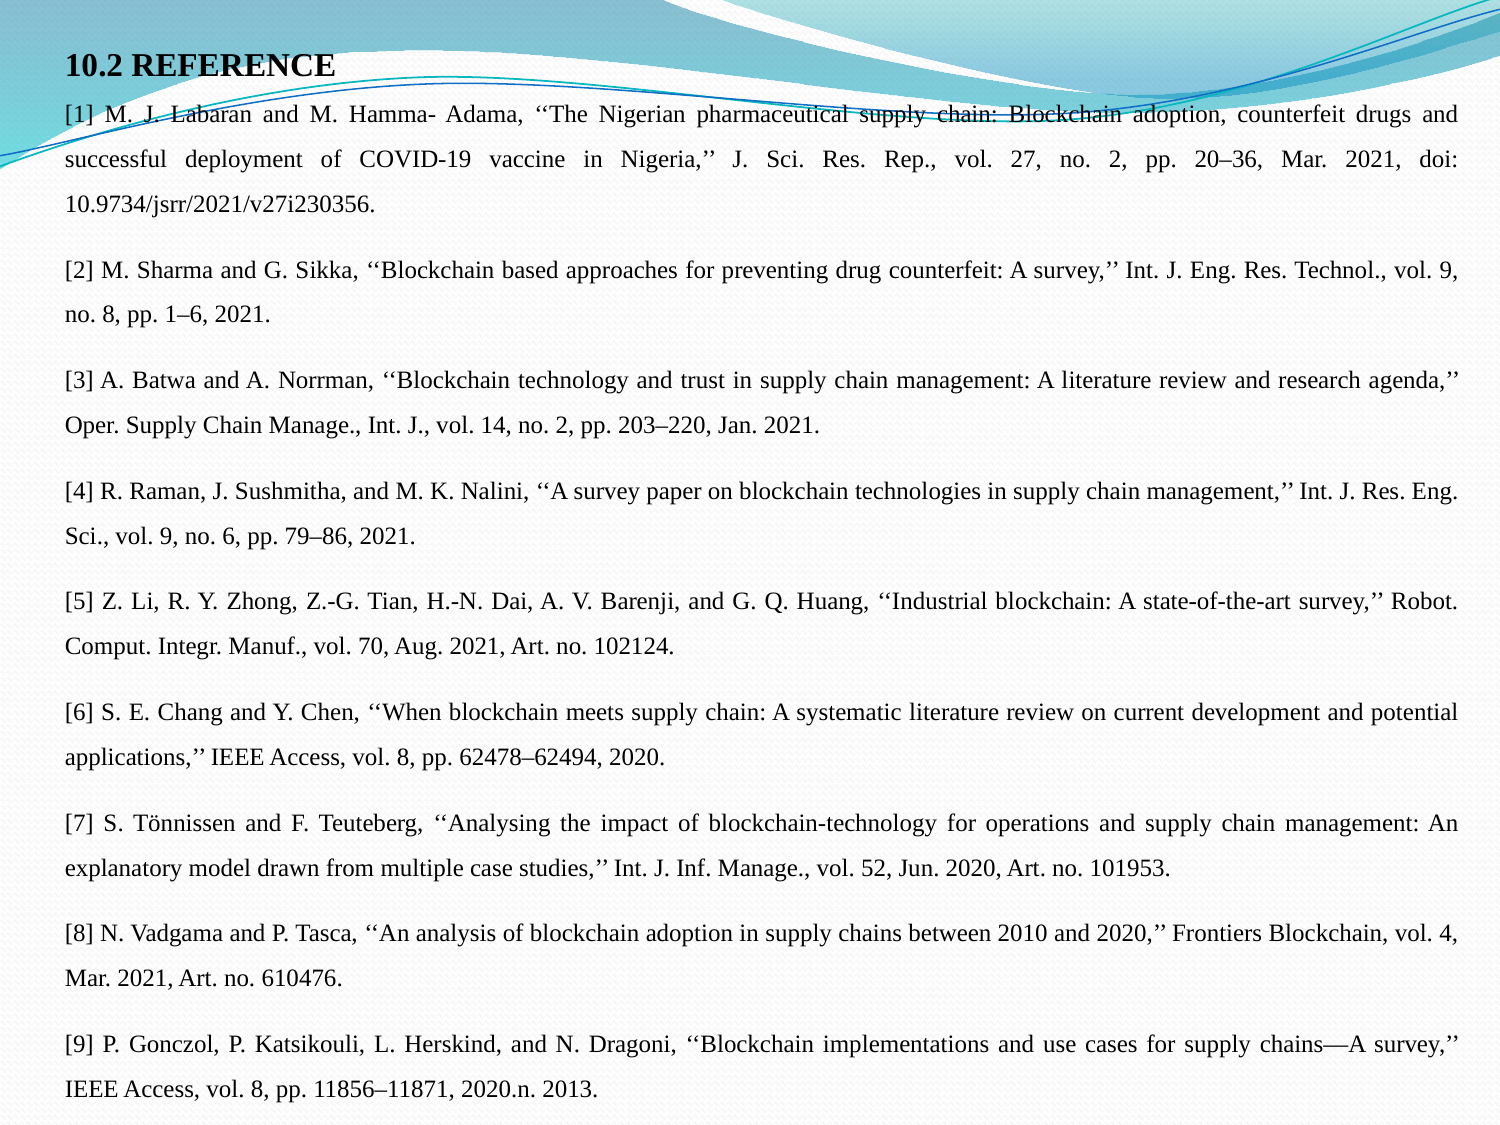

10.2 REFERENCE
[1] M. J. Labaran and M. Hamma- Adama, ‘‘The Nigerian pharmaceutical supply chain: Blockchain adoption, counterfeit drugs and successful deployment of COVID-19 vaccine in Nigeria,’’ J. Sci. Res. Rep., vol. 27, no. 2, pp. 20–36, Mar. 2021, doi: 10.9734/jsrr/2021/v27i230356.
[2] M. Sharma and G. Sikka, ‘‘Blockchain based approaches for preventing drug counterfeit: A survey,’’ Int. J. Eng. Res. Technol., vol. 9, no. 8, pp. 1–6, 2021.
[3] A. Batwa and A. Norrman, ‘‘Blockchain technology and trust in supply chain management: A literature review and research agenda,’’ Oper. Supply Chain Manage., Int. J., vol. 14, no. 2, pp. 203–220, Jan. 2021.
[4] R. Raman, J. Sushmitha, and M. K. Nalini, ‘‘A survey paper on blockchain technologies in supply chain management,’’ Int. J. Res. Eng. Sci., vol. 9, no. 6, pp. 79–86, 2021.
[5] Z. Li, R. Y. Zhong, Z.-G. Tian, H.-N. Dai, A. V. Barenji, and G. Q. Huang, ‘‘Industrial blockchain: A state-of-the-art survey,’’ Robot. Comput. Integr. Manuf., vol. 70, Aug. 2021, Art. no. 102124.
[6] S. E. Chang and Y. Chen, ‘‘When blockchain meets supply chain: A systematic literature review on current development and potential applications,’’ IEEE Access, vol. 8, pp. 62478–62494, 2020.
[7] S. Tönnissen and F. Teuteberg, ‘‘Analysing the impact of blockchain-technology for operations and supply chain management: An explanatory model drawn from multiple case studies,’’ Int. J. Inf. Manage., vol. 52, Jun. 2020, Art. no. 101953.
[8] N. Vadgama and P. Tasca, ‘‘An analysis of blockchain adoption in supply chains between 2010 and 2020,’’ Frontiers Blockchain, vol. 4, Mar. 2021, Art. no. 610476.
[9] P. Gonczol, P. Katsikouli, L. Herskind, and N. Dragoni, ‘‘Blockchain implementations and use cases for supply chains—A survey,’’ IEEE Access, vol. 8, pp. 11856–11871, 2020.n. 2013.